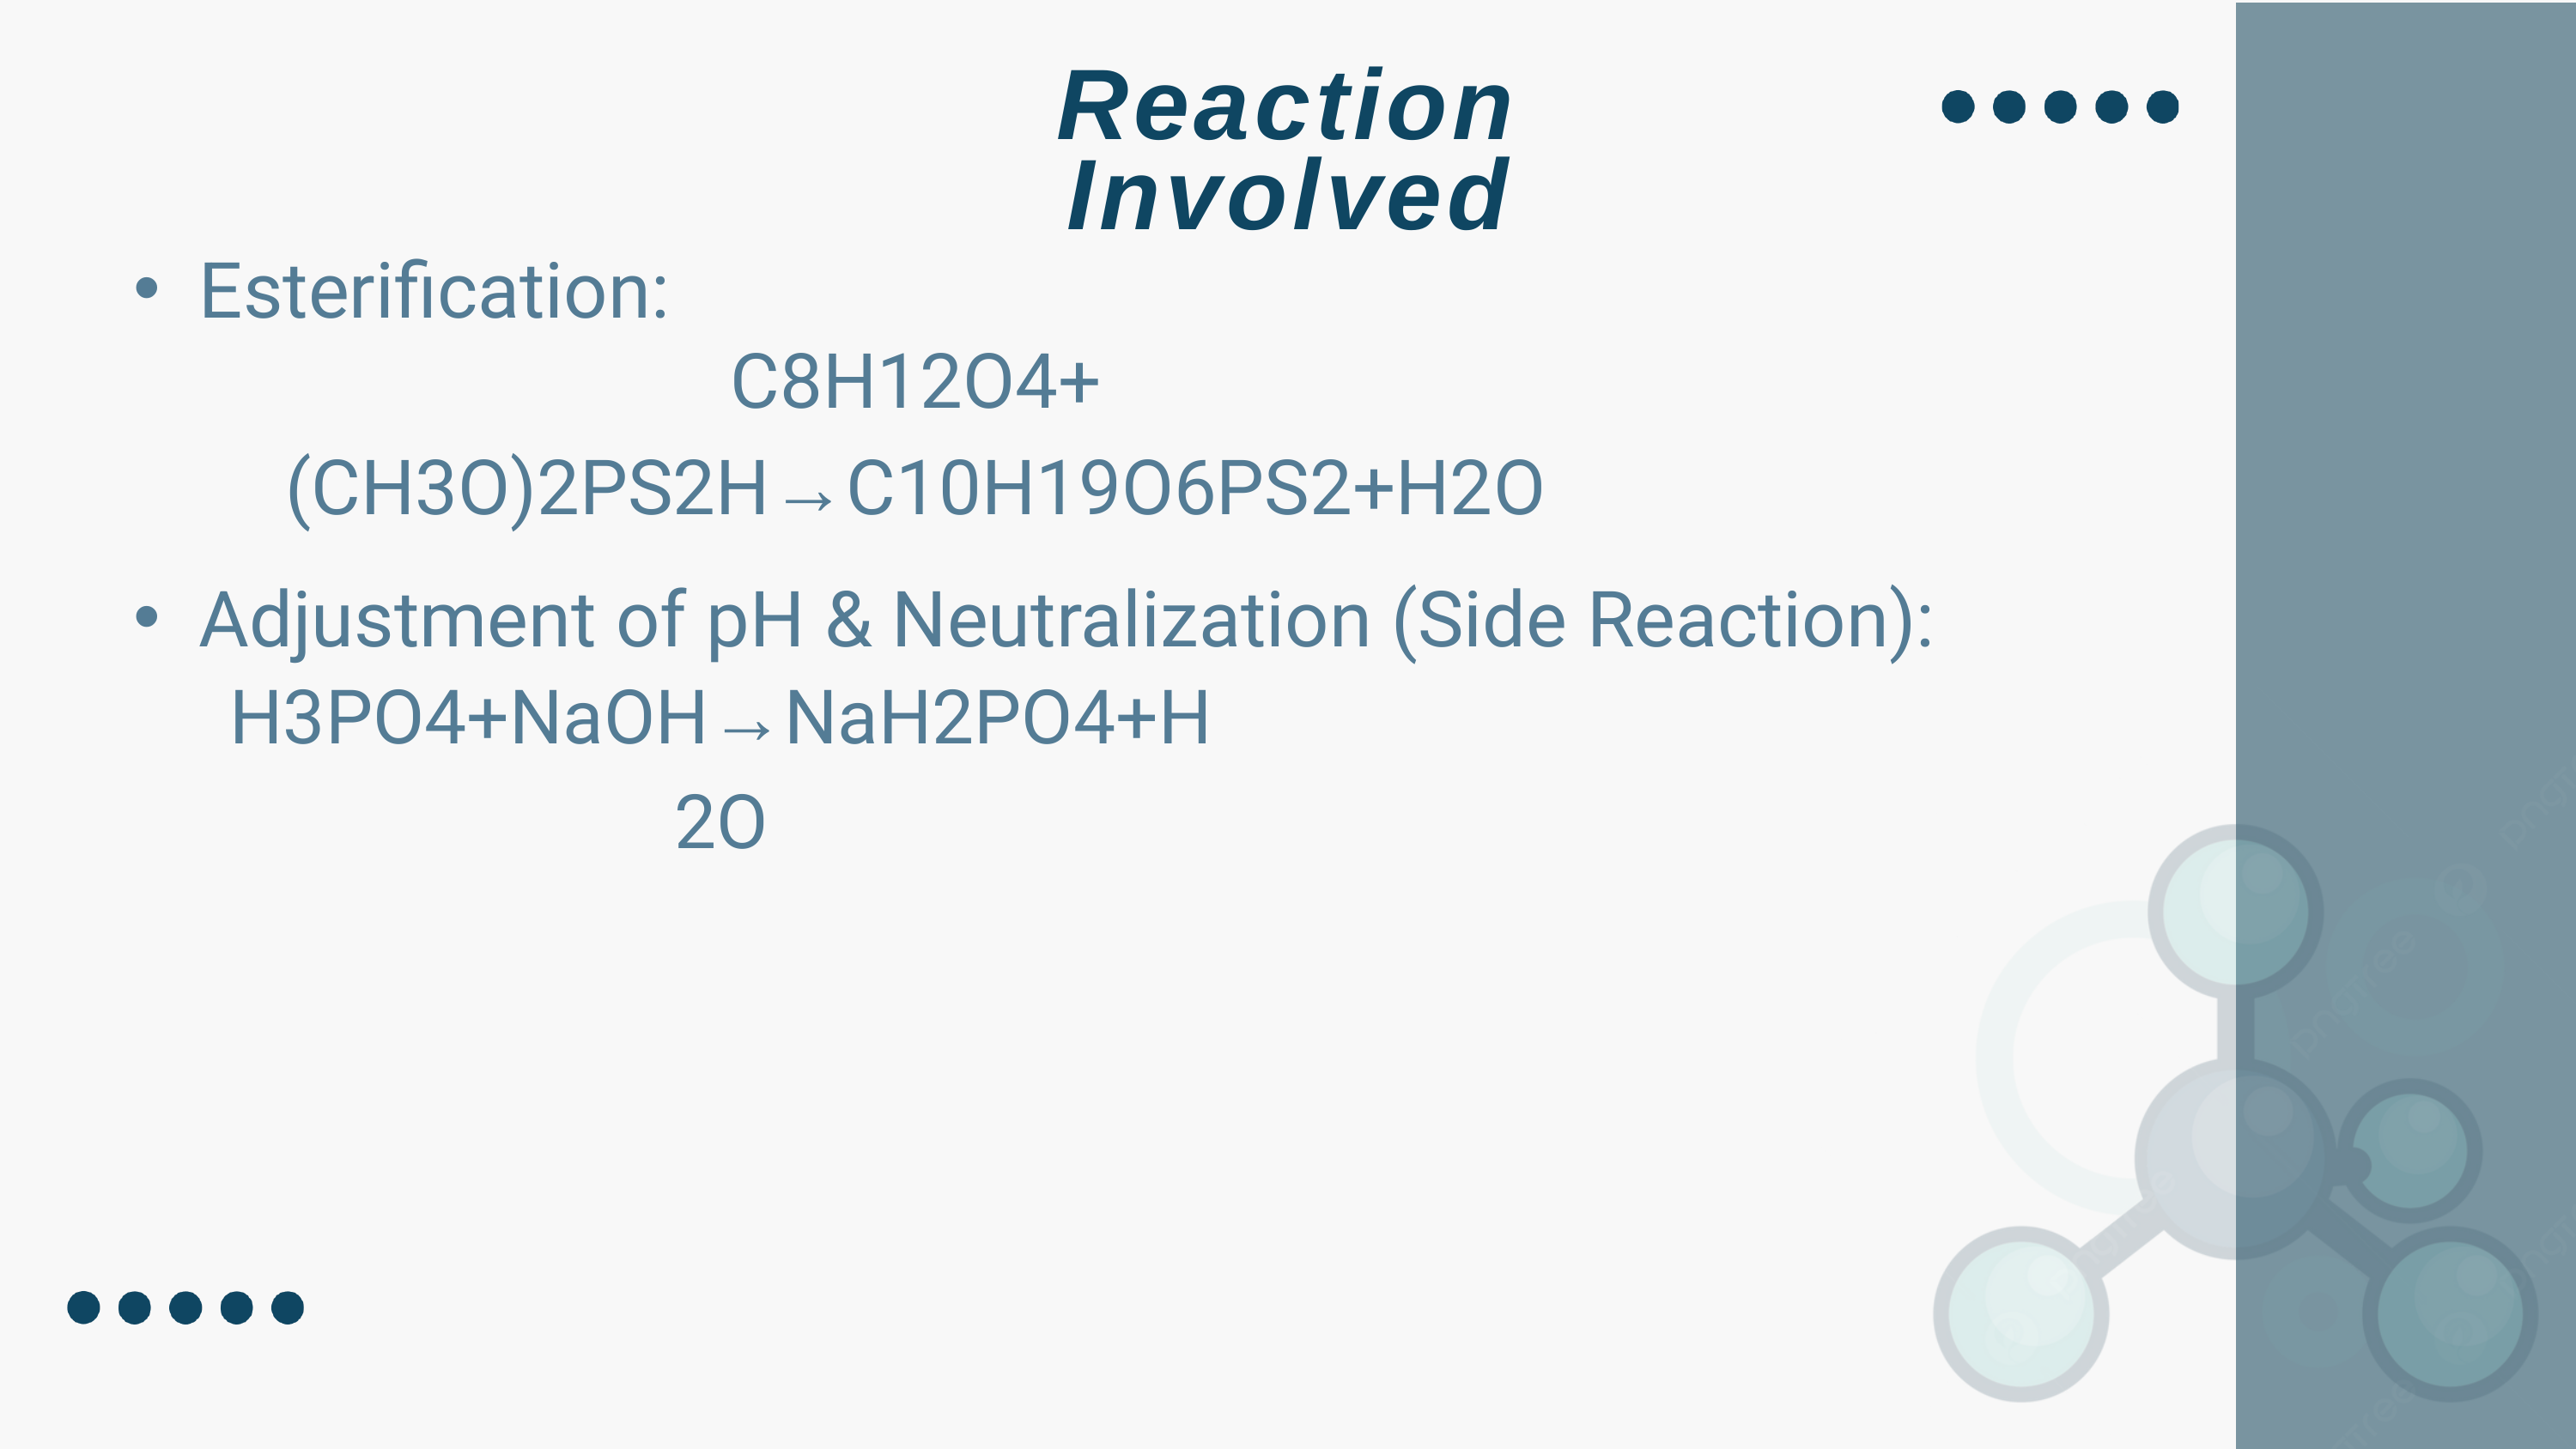

Reaction Involved

Esterification:
C8H12O4+(CH3O)2PS2H→C10H19O6PS2+H2O

Adjustment of pH & Neutralization (Side Reaction):

H3PO4+NaOH→NaH2PO4+H2O

36